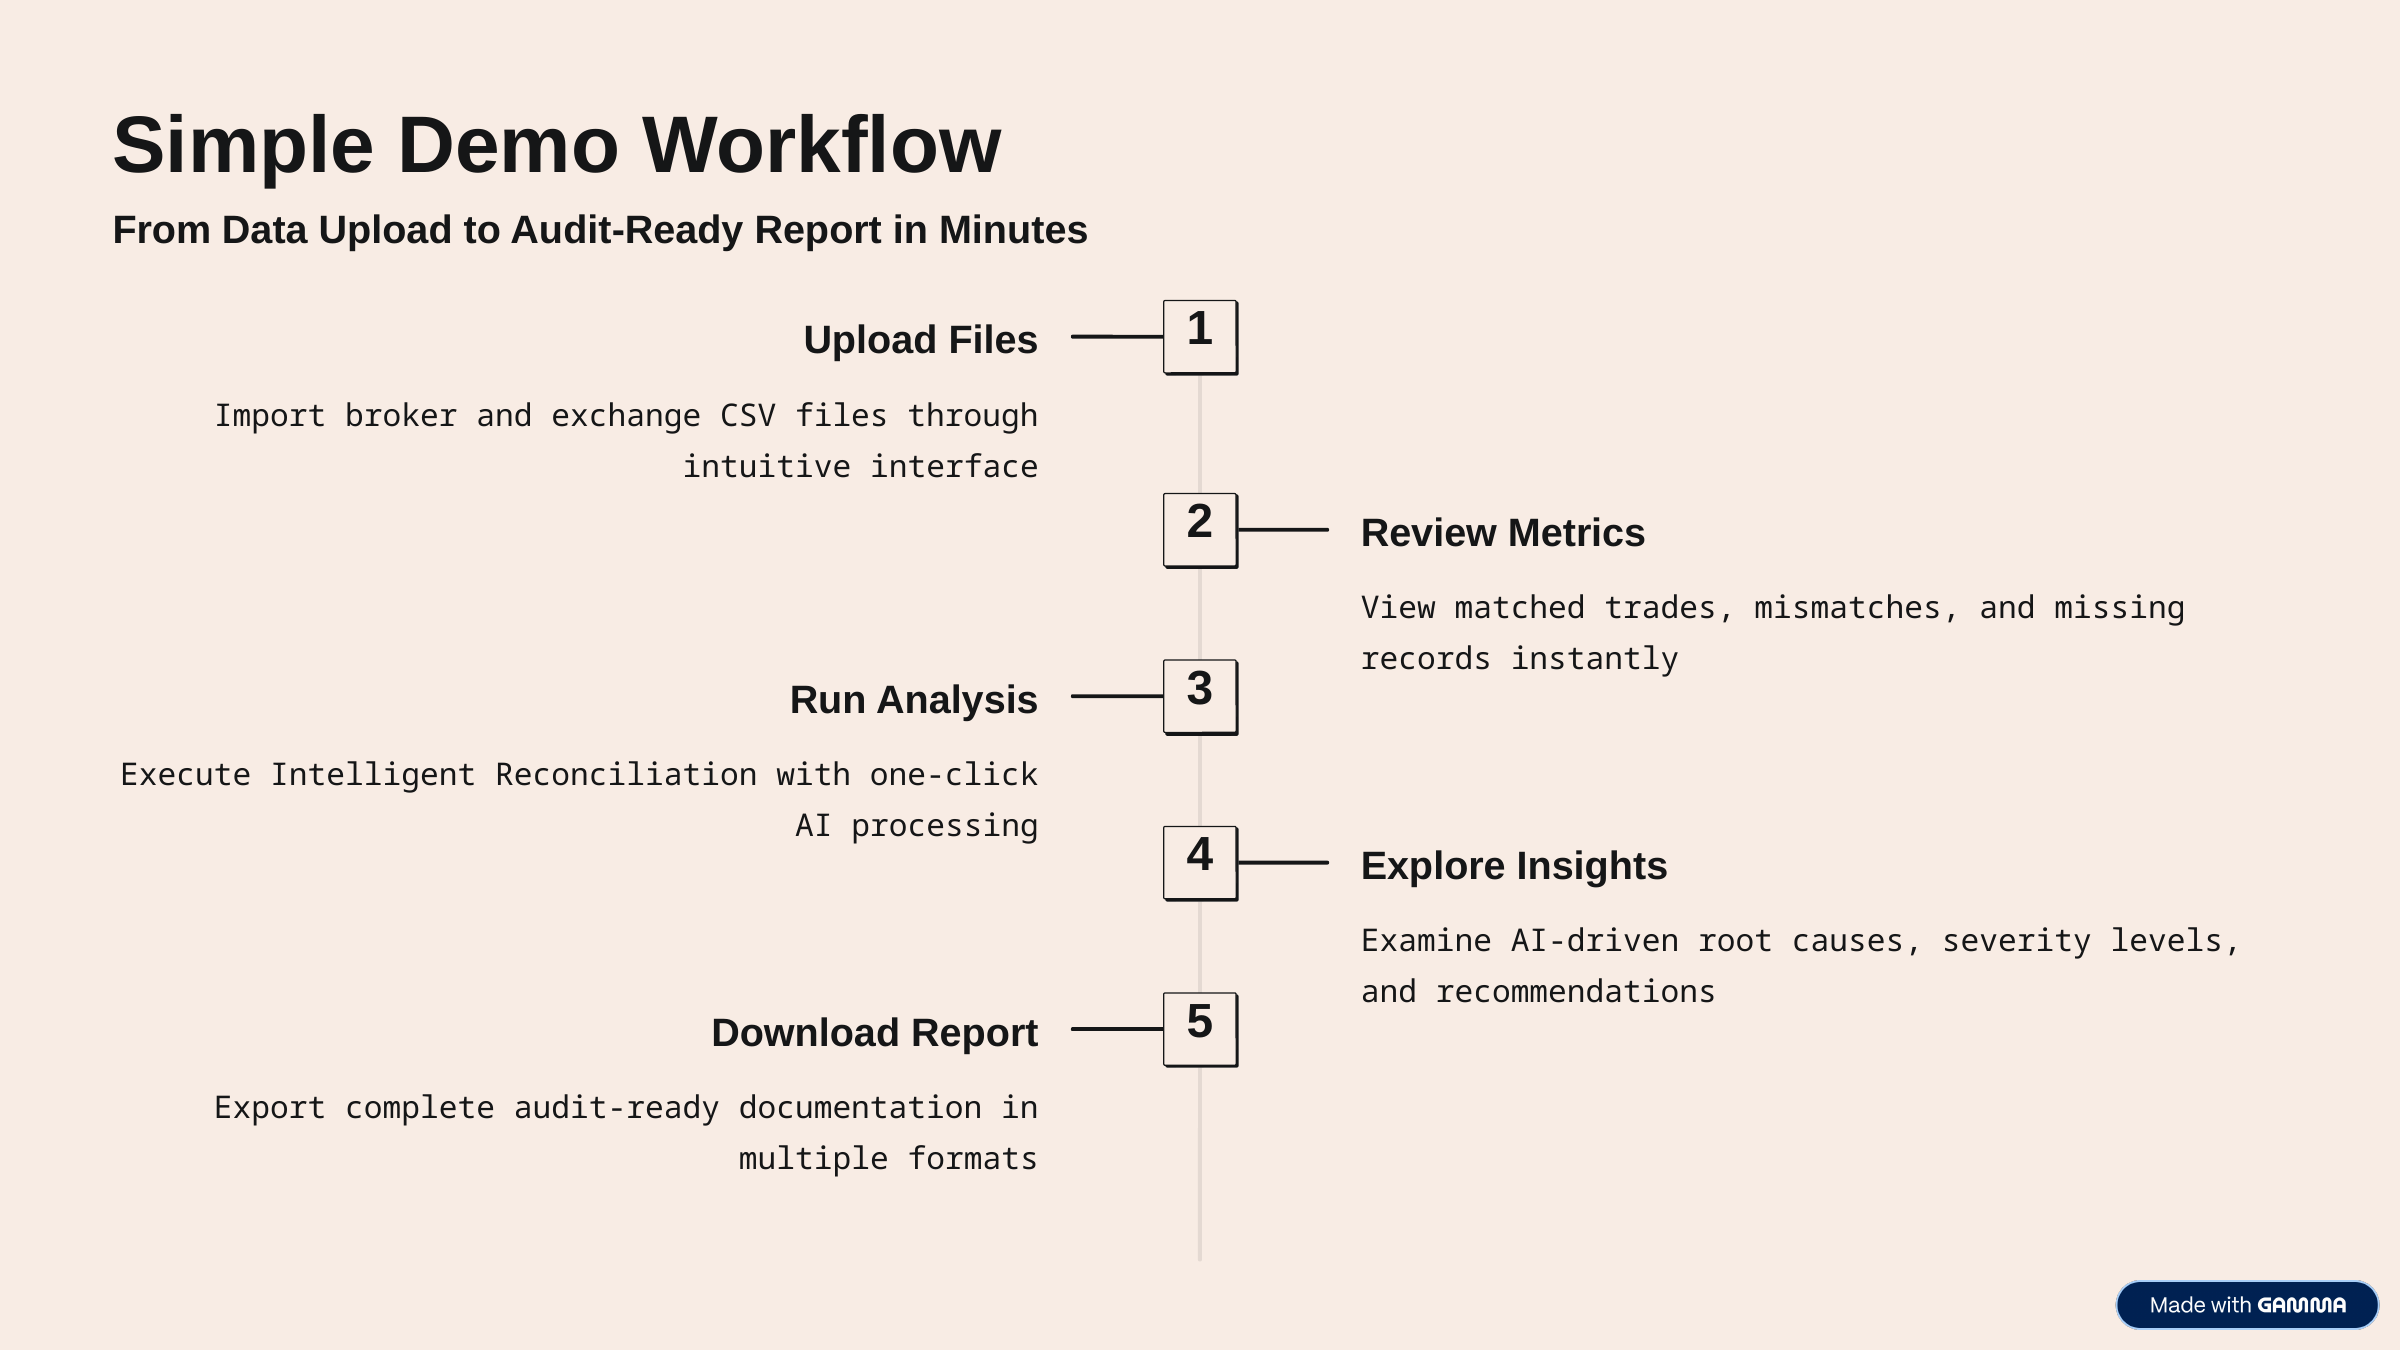

Simple Demo Workflow
From Data Upload to Audit-Ready Report in Minutes

1
Upload Files

Import broker and exchange CSV files through intuitive interface

2
Review Metrics

View matched trades, mismatches, and missing records instantly

3
Run Analysis

Execute Intelligent Reconciliation with one-click AI processing

4
Explore Insights

Examine AI-driven root causes, severity levels, and recommendations

5
Download Report

Export complete audit-ready documentation in multiple formats